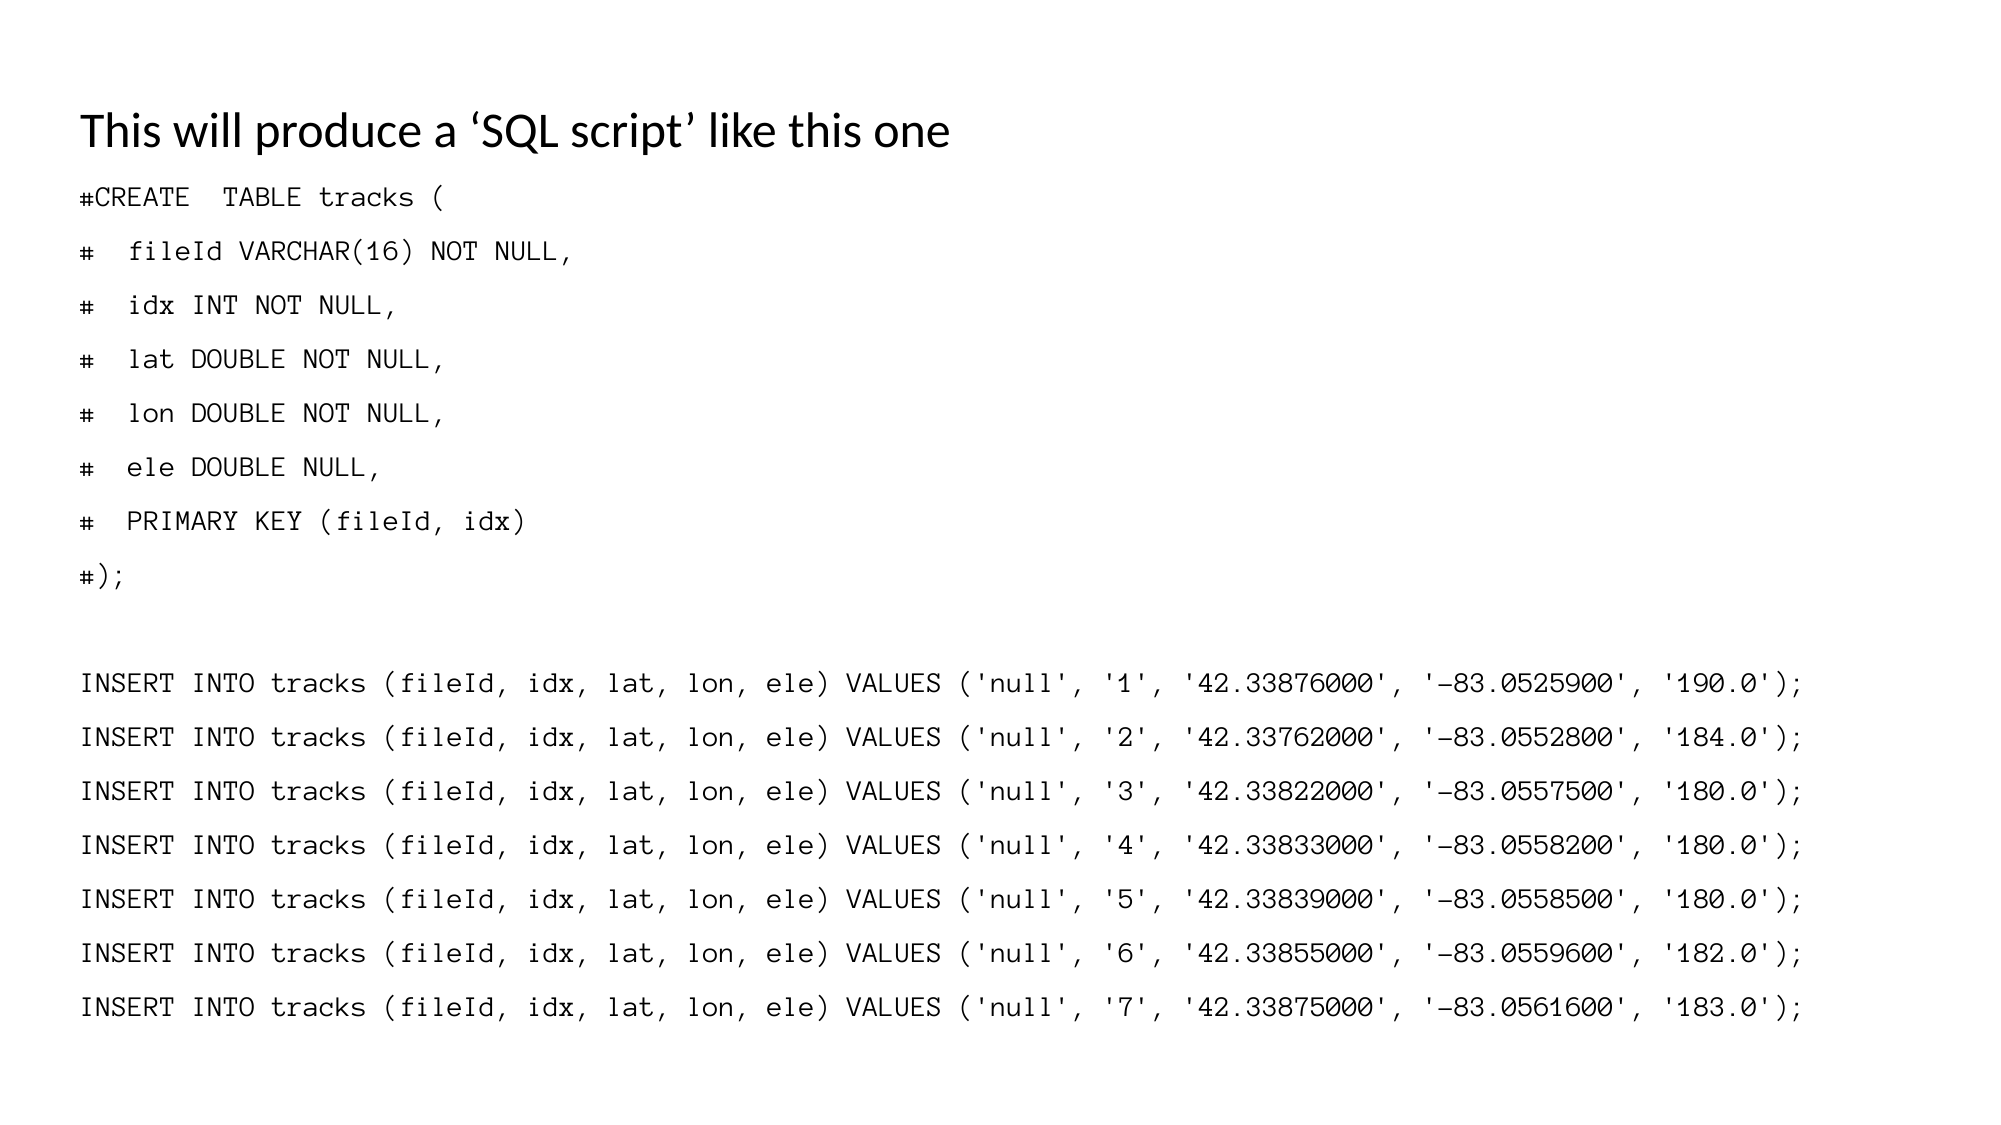

This will produce a ‘SQL script’ like this one
#CREATE  TABLE tracks (
#  fileId VARCHAR(16) NOT NULL,
#  idx INT NOT NULL,
#  lat DOUBLE NOT NULL,
#  lon DOUBLE NOT NULL,
#  ele DOUBLE NULL,
#  PRIMARY KEY (fileId, idx)
#);

INSERT INTO tracks (fileId, idx, lat, lon, ele) VALUES ('null', '1', '42.33876000', '-83.0525900', '190.0');
INSERT INTO tracks (fileId, idx, lat, lon, ele) VALUES ('null', '2', '42.33762000', '-83.0552800', '184.0');
INSERT INTO tracks (fileId, idx, lat, lon, ele) VALUES ('null', '3', '42.33822000', '-83.0557500', '180.0');
INSERT INTO tracks (fileId, idx, lat, lon, ele) VALUES ('null', '4', '42.33833000', '-83.0558200', '180.0');
INSERT INTO tracks (fileId, idx, lat, lon, ele) VALUES ('null', '5', '42.33839000', '-83.0558500', '180.0');
INSERT INTO tracks (fileId, idx, lat, lon, ele) VALUES ('null', '6', '42.33855000', '-83.0559600', '182.0');
INSERT INTO tracks (fileId, idx, lat, lon, ele) VALUES ('null', '7', '42.33875000', '-83.0561600', '183.0');